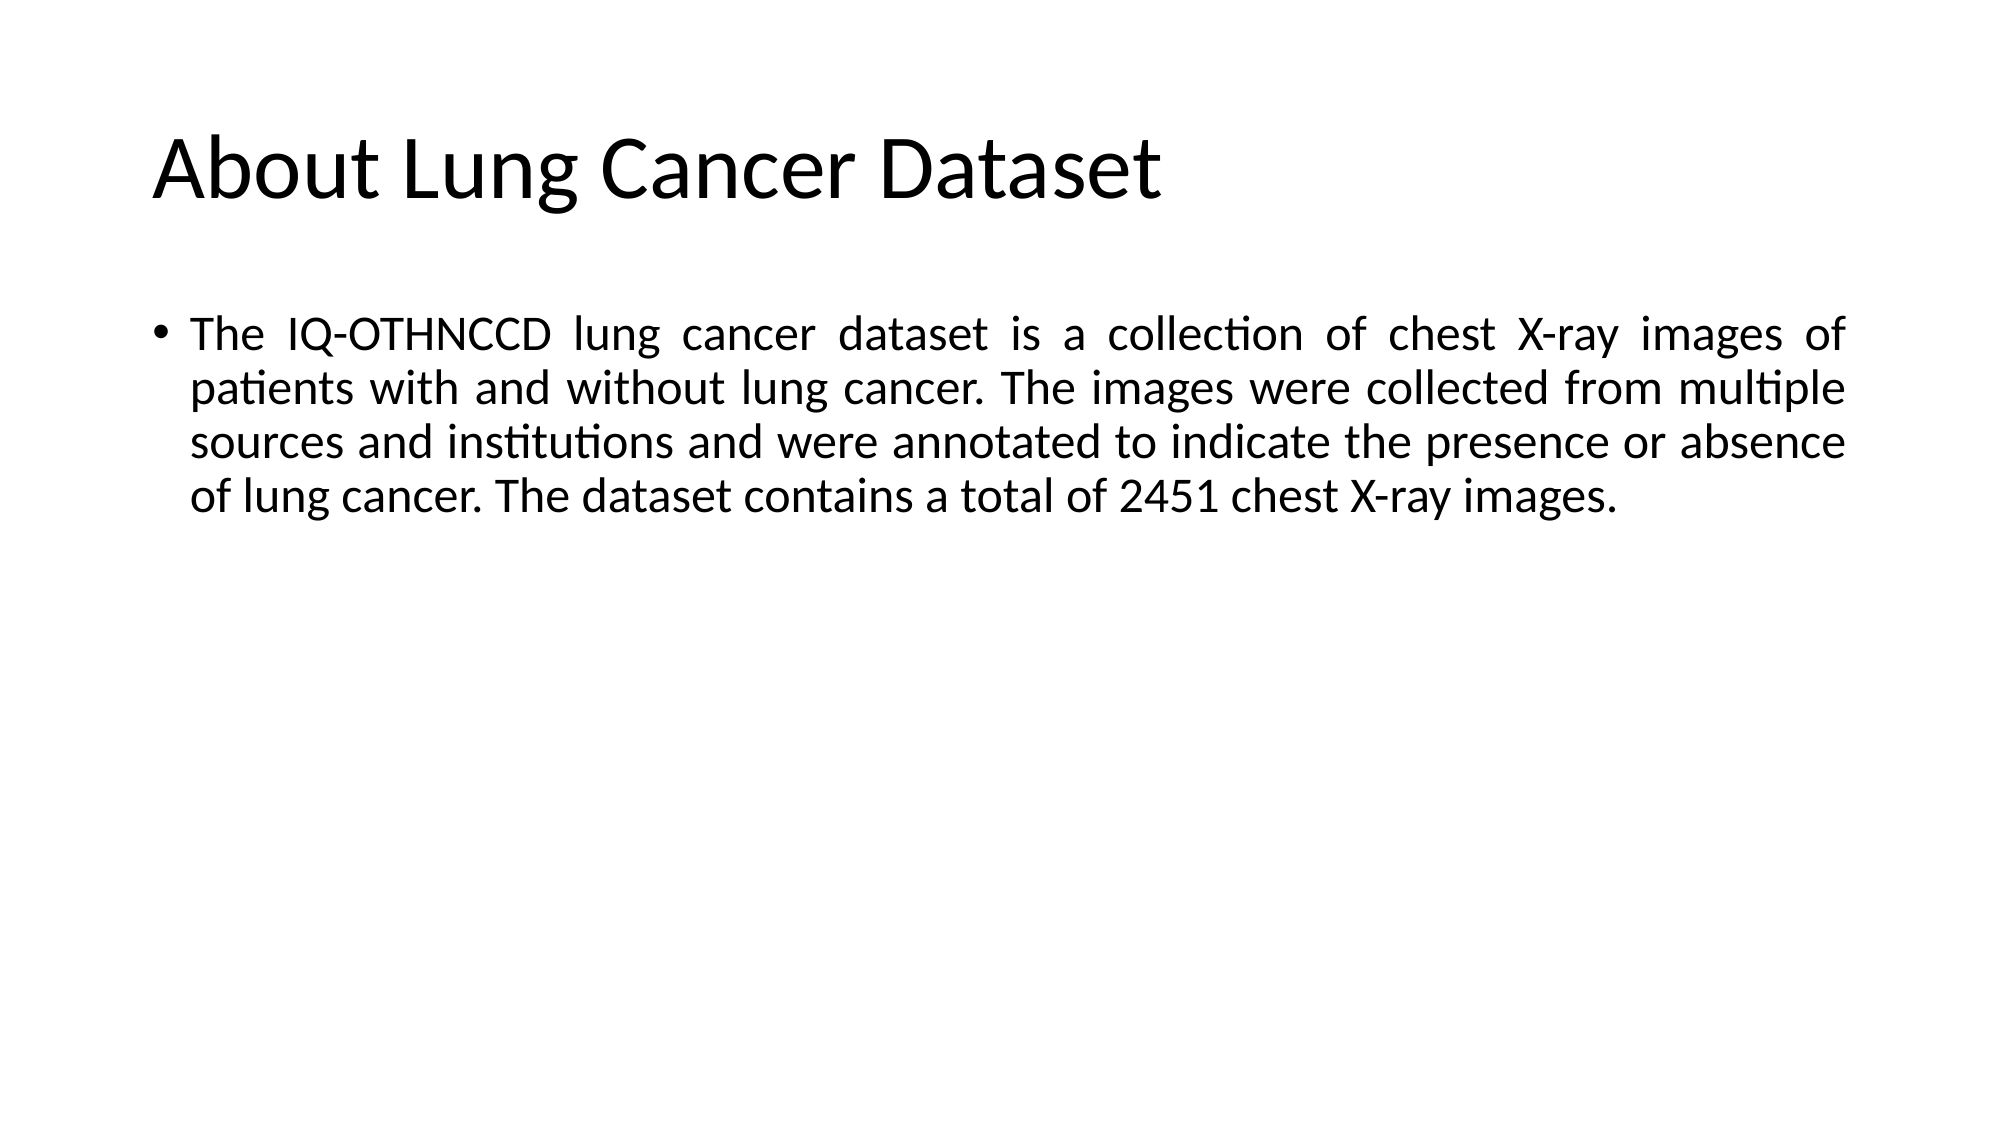

# About Lung Cancer Dataset
The IQ-OTHNCCD lung cancer dataset is a collection of chest X-ray images of patients with and without lung cancer. The images were collected from multiple sources and institutions and were annotated to indicate the presence or absence of lung cancer. The dataset contains a total of 2451 chest X-ray images.